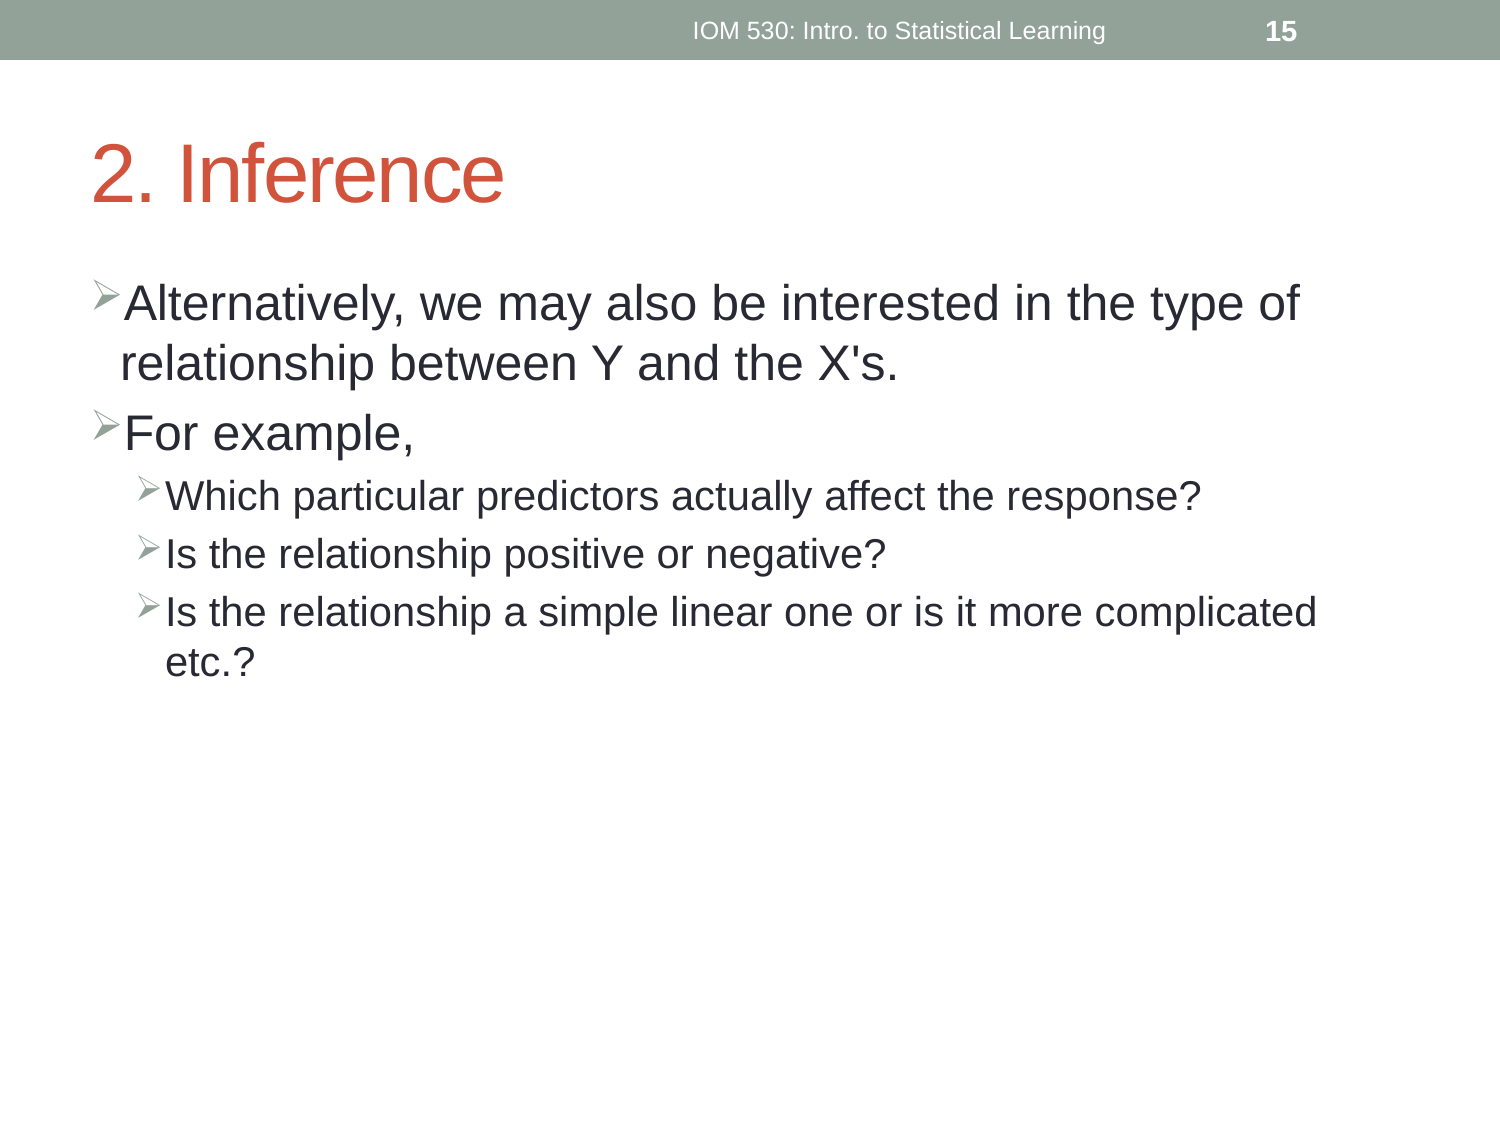

IOM 530: Intro. to Statistical Learning
15
# 2. Inference
Alternatively, we may also be interested in the type of relationship between Y and the X's.
For example,
Which particular predictors actually affect the response?
Is the relationship positive or negative?
Is the relationship a simple linear one or is it more complicated etc.?